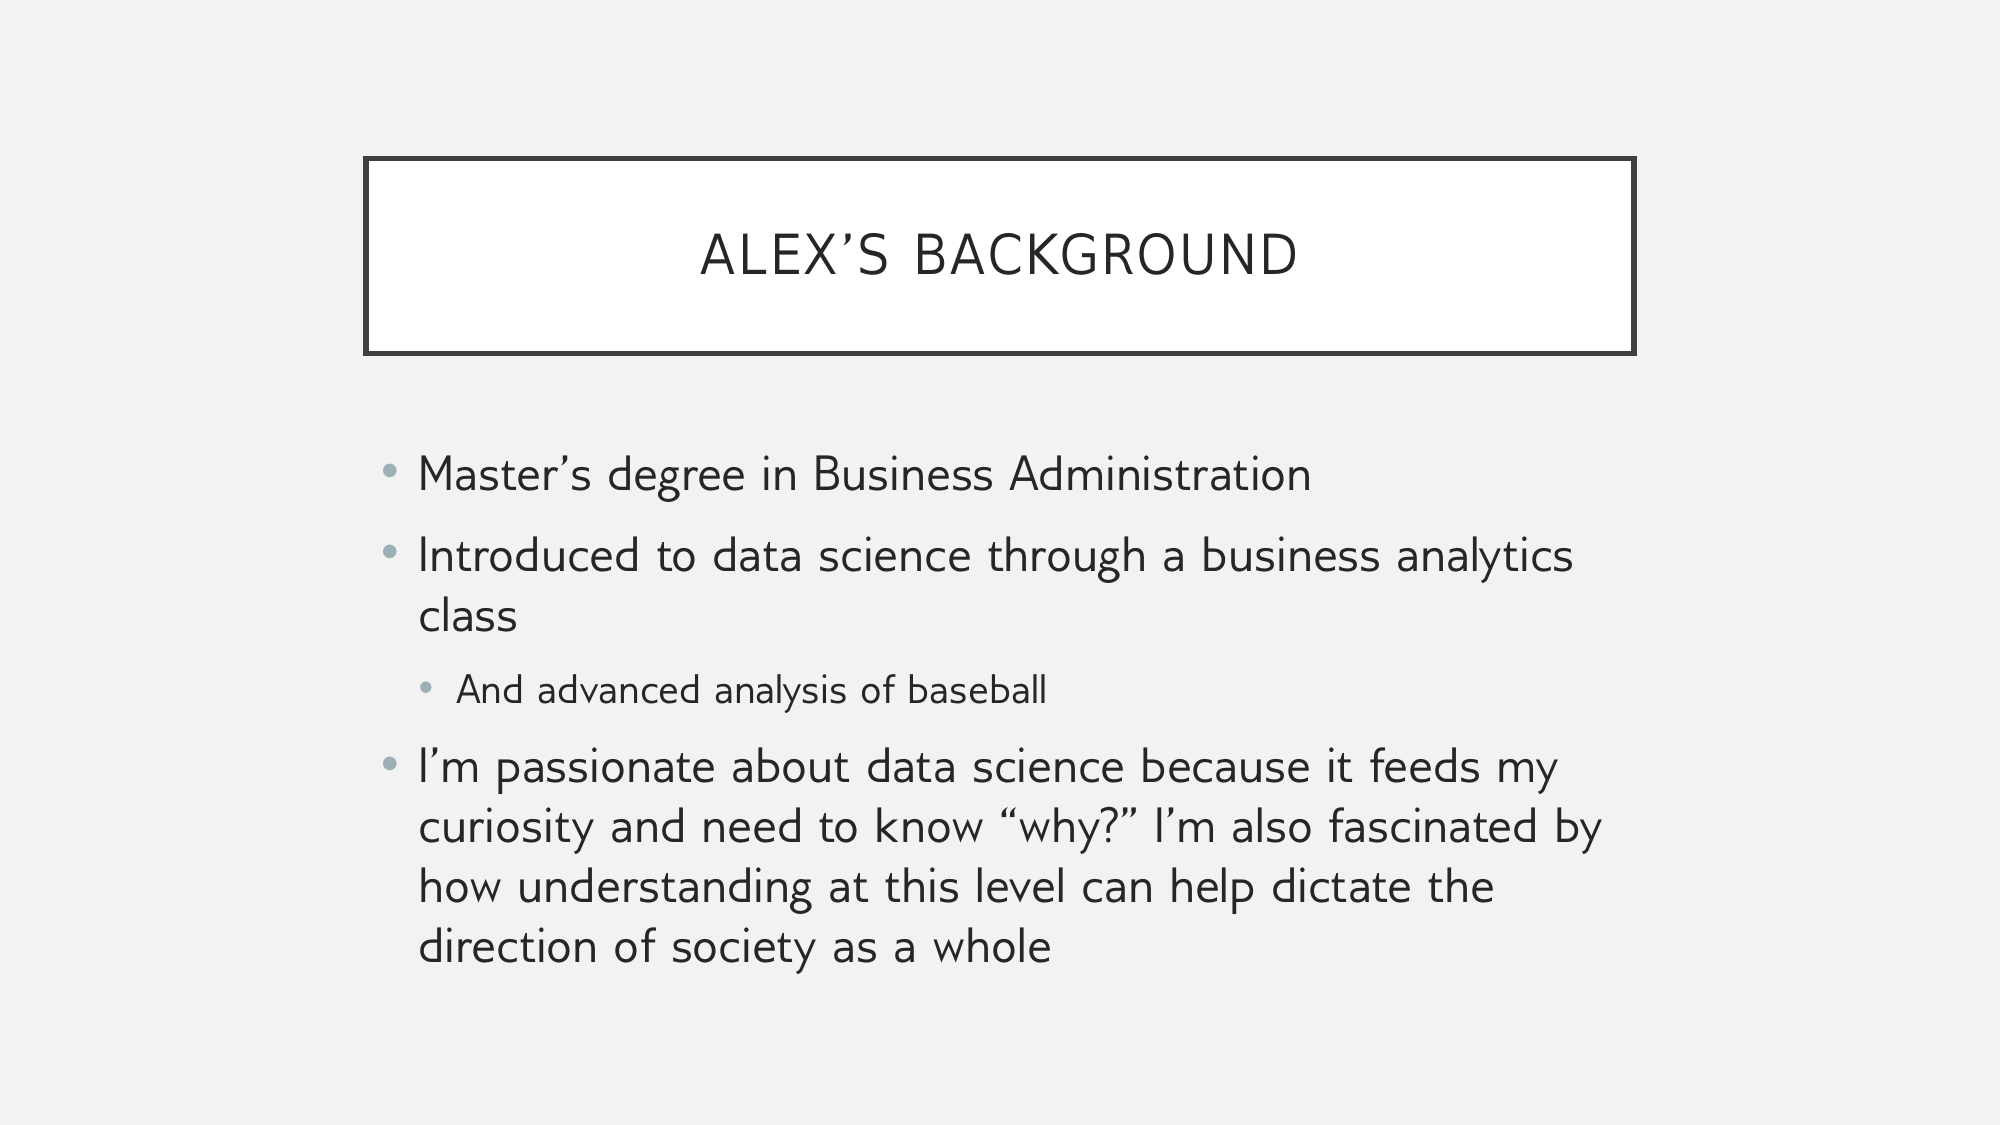

# Alex’s Background
Master’s degree in Business Administration
Introduced to data science through a business analytics class
And advanced analysis of baseball
I’m passionate about data science because it feeds my curiosity and need to know “why?” I’m also fascinated by how understanding at this level can help dictate the direction of society as a whole